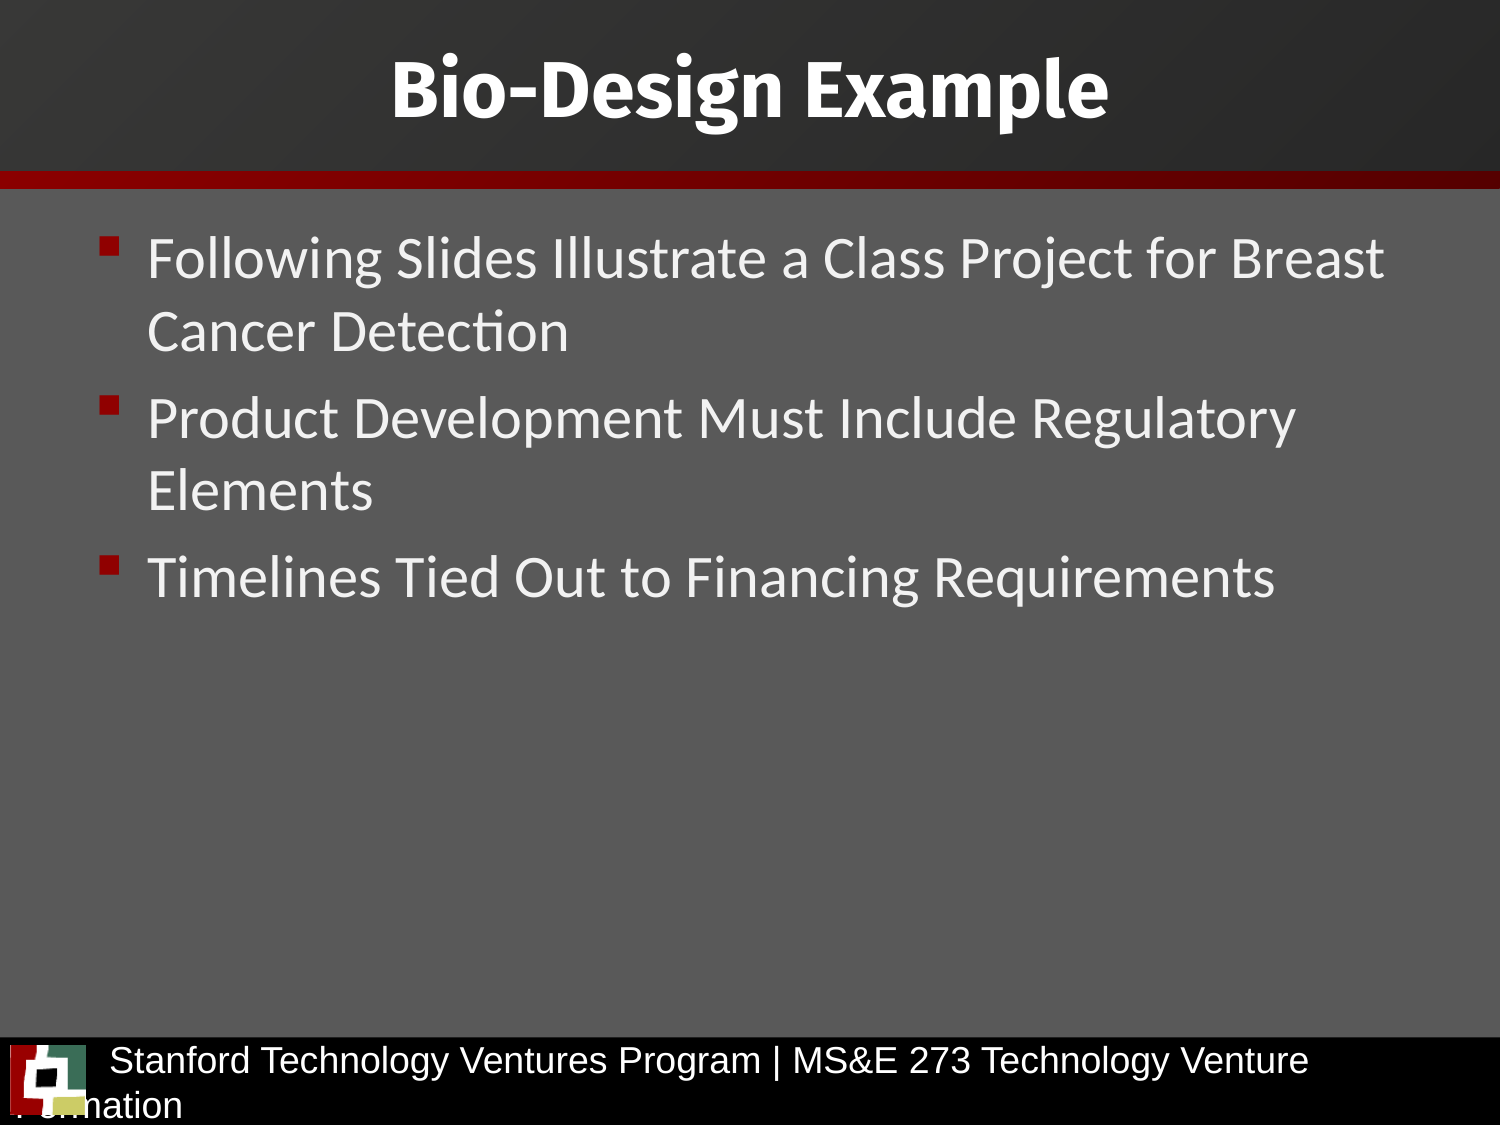

# Bio-Design Example
Following Slides Illustrate a Class Project for Breast Cancer Detection
Product Development Must Include Regulatory Elements
Timelines Tied Out to Financing Requirements